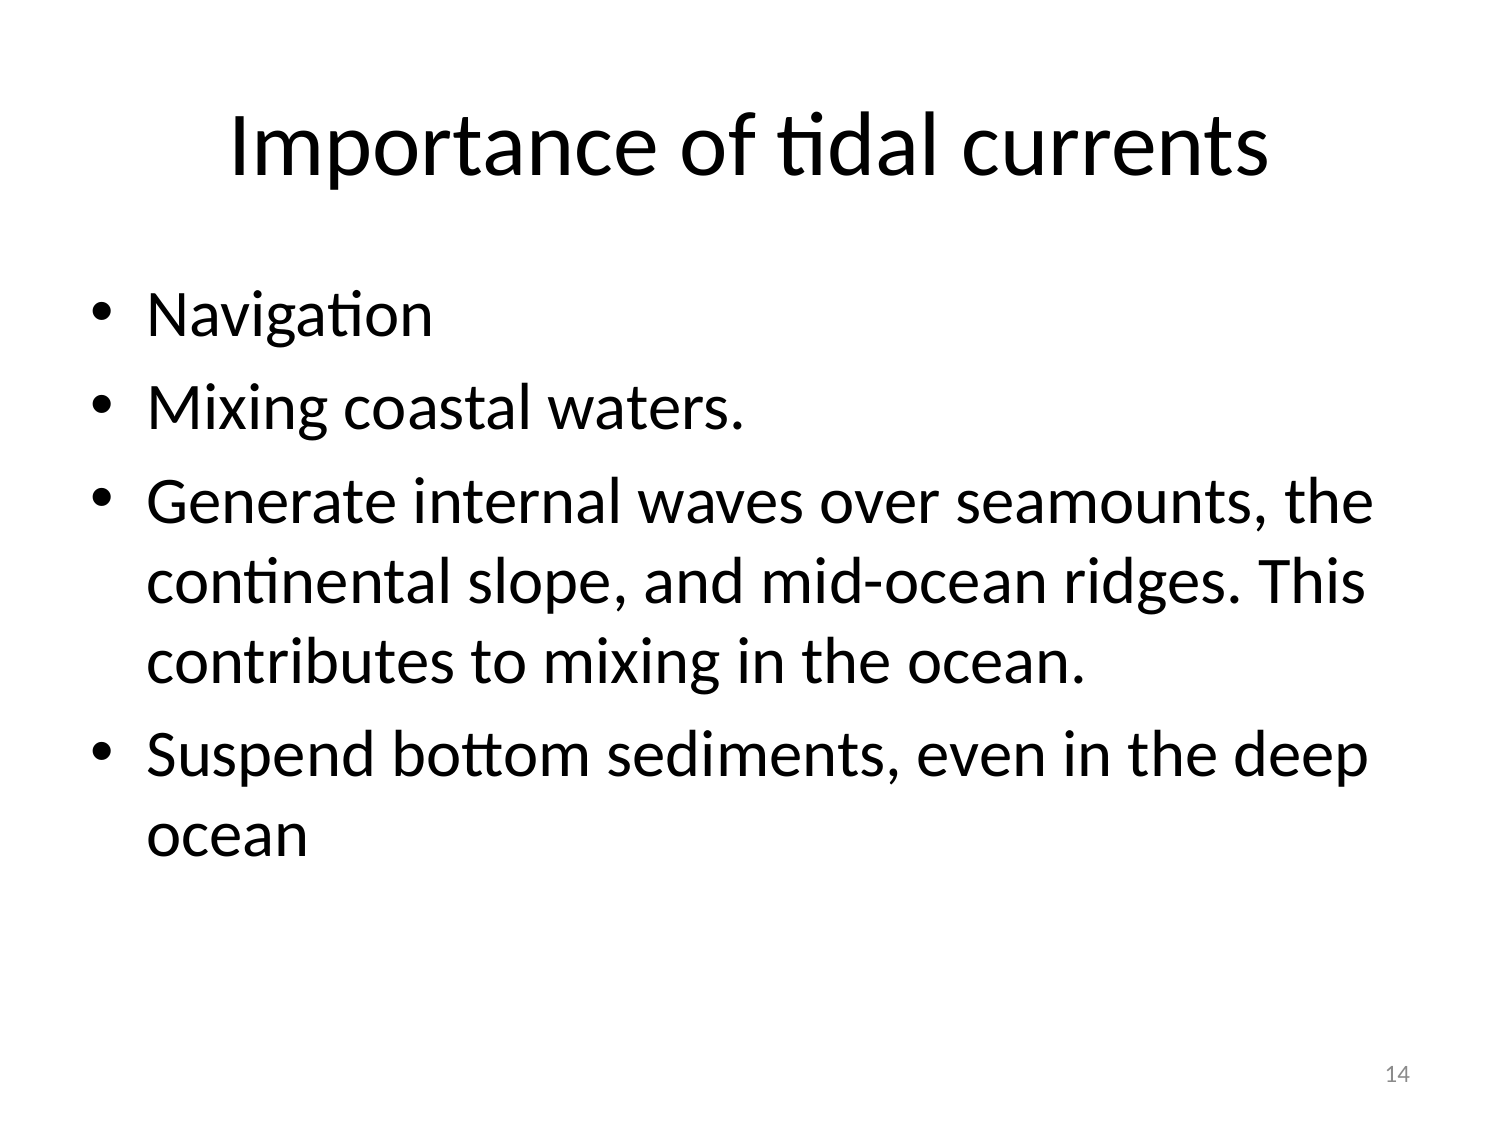

# Importance of tidal currents
Navigation
Mixing coastal waters.
Generate internal waves over seamounts, the continental slope, and mid-ocean ridges. This contributes to mixing in the ocean.
Suspend bottom sediments, even in the deep ocean
14